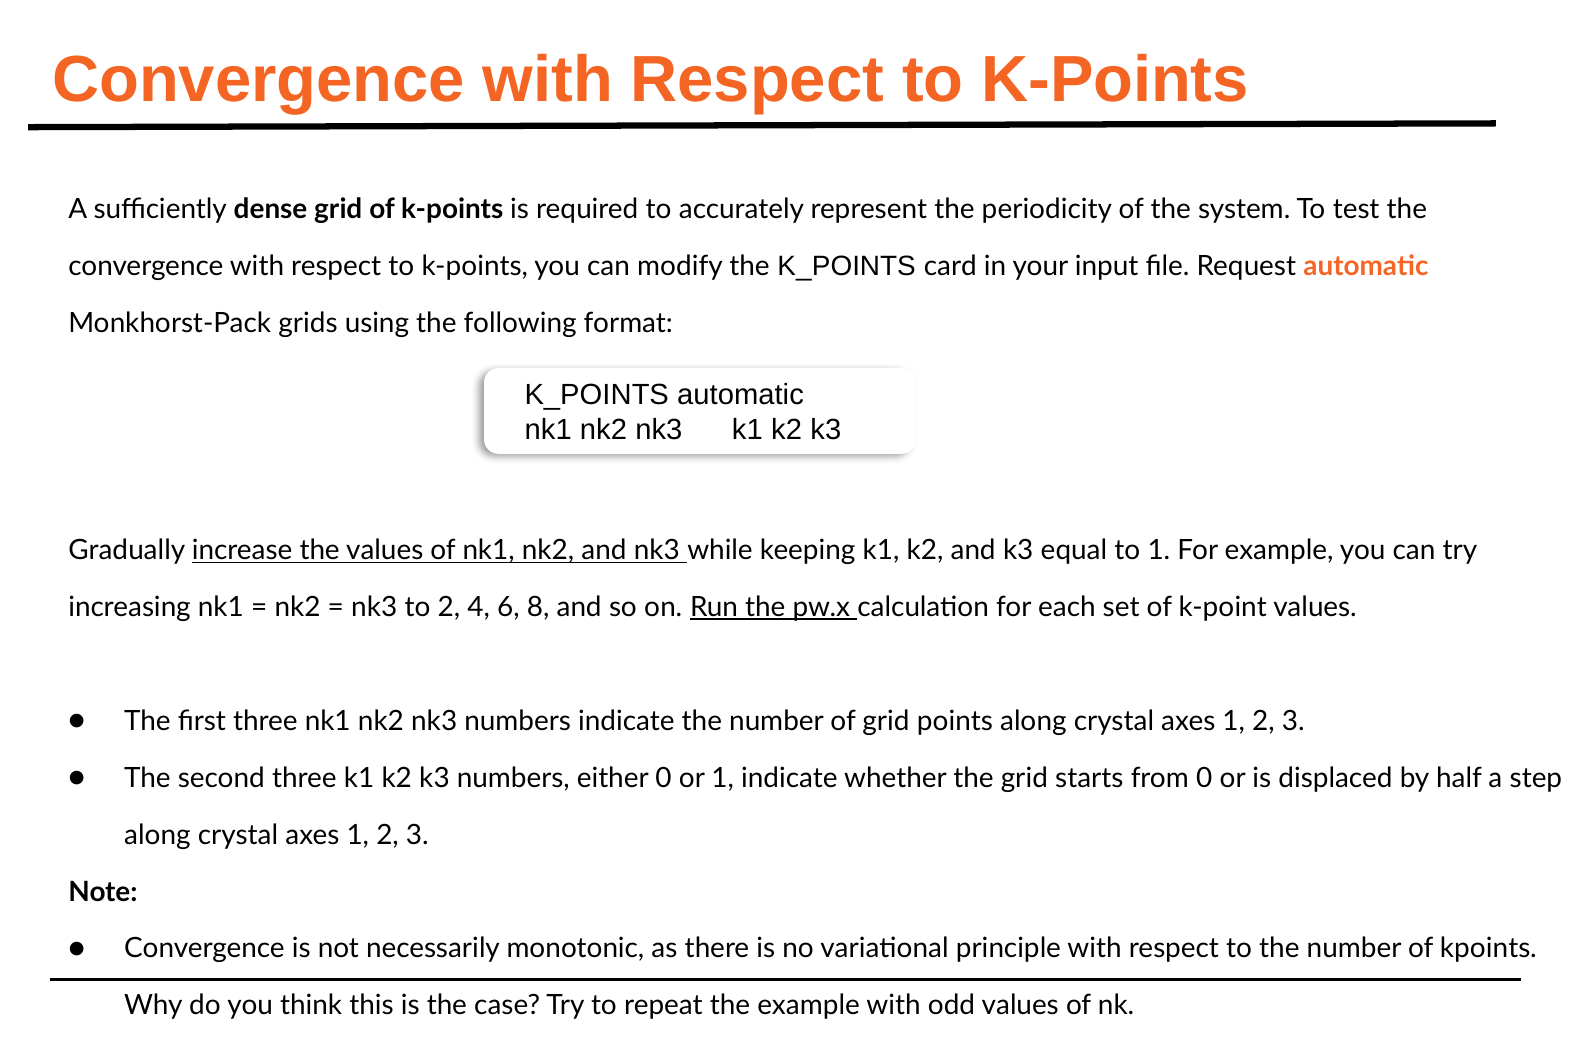

# Convergence with Respect to K-Points
A sufficiently dense grid of k-points is required to accurately represent the periodicity of the system. To test the convergence with respect to k-points, you can modify the K_POINTS card in your input file. Request automatic Monkhorst-Pack grids using the following format:

Gradually increase the values of nk1, nk2, and nk3 while keeping k1, k2, and k3 equal to 1. For example, you can try increasing nk1 = nk2 = nk3 to 2, 4, 6, 8, and so on. Run the pw.x calculation for each set of k-point values.

The first three nk1 nk2 nk3 numbers indicate the number of grid points along crystal axes 1, 2, 3.
The second three k1 k2 k3 numbers, either 0 or 1, indicate whether the grid starts from 0 or is displaced by half a step along crystal axes 1, 2, 3.
Note:
Convergence is not necessarily monotonic, as there is no variational principle with respect to the number of kpoints. Why do you think this is the case? Try to repeat the example with odd values of nk.

K_POINTS automatic
nk1 nk2 nk3      k1 k2 k3